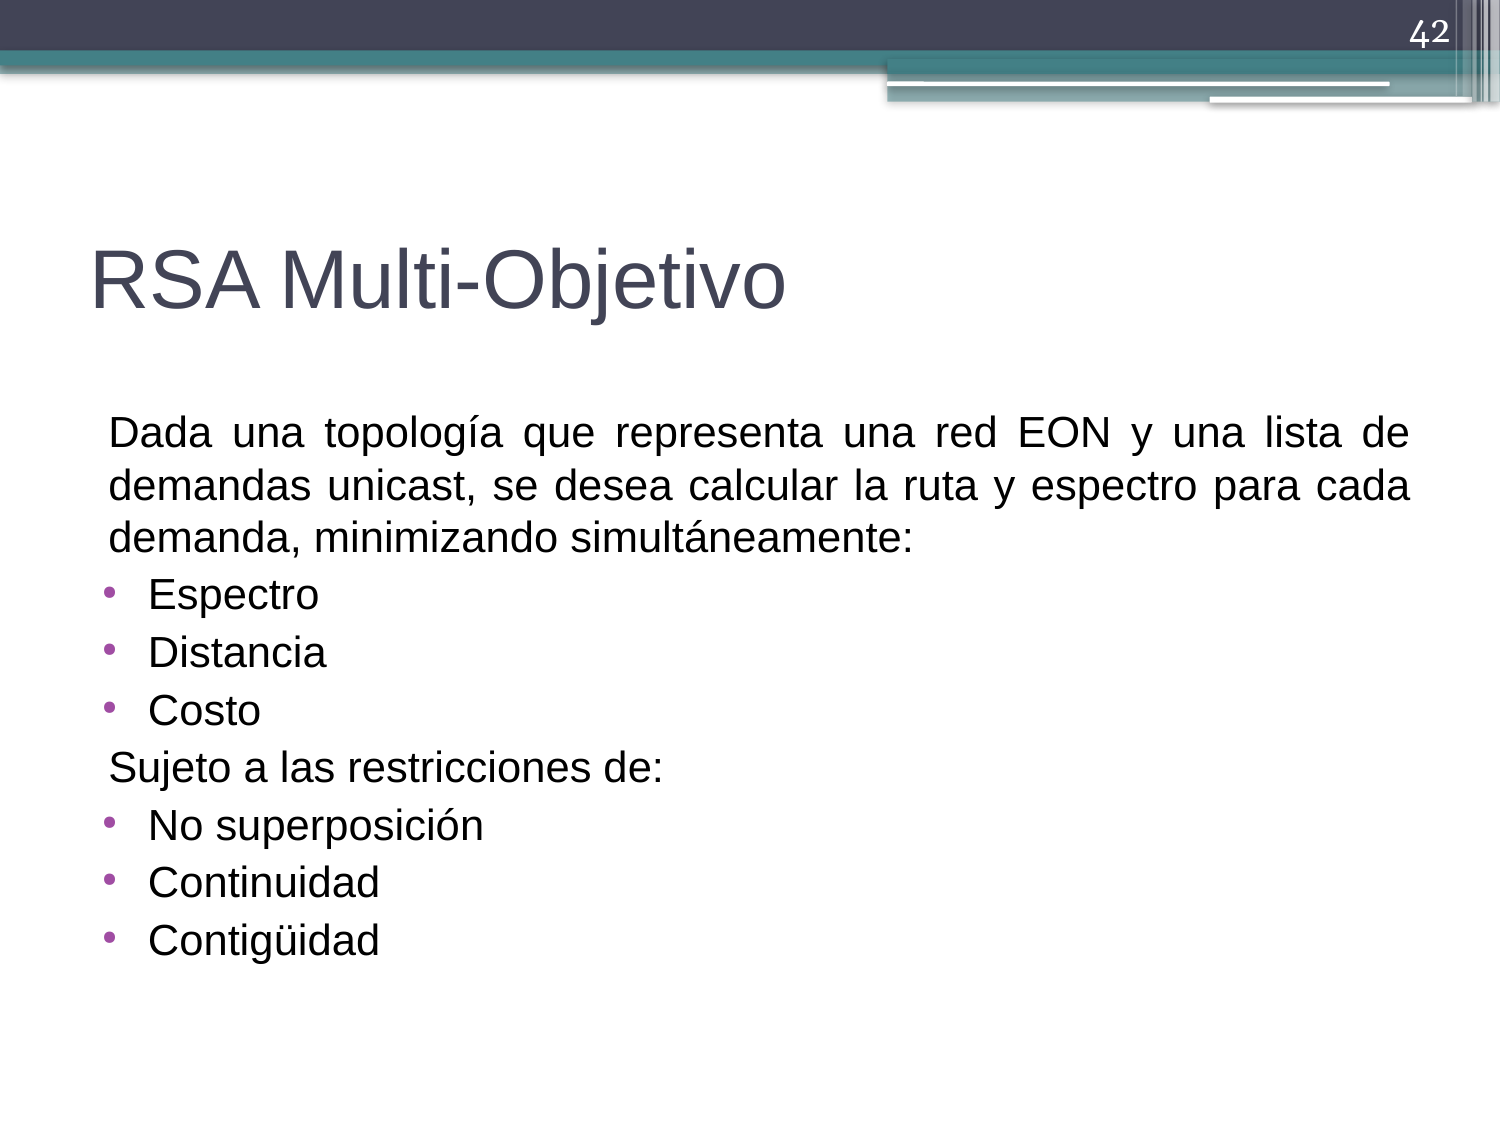

42
# RSA Multi-Objetivo
Dada una topología que representa una red EON y una lista de demandas unicast, se desea calcular la ruta y espectro para cada demanda, minimizando simultáneamente:
Espectro
Distancia
Costo
Sujeto a las restricciones de:
No superposición
Continuidad
Contigüidad